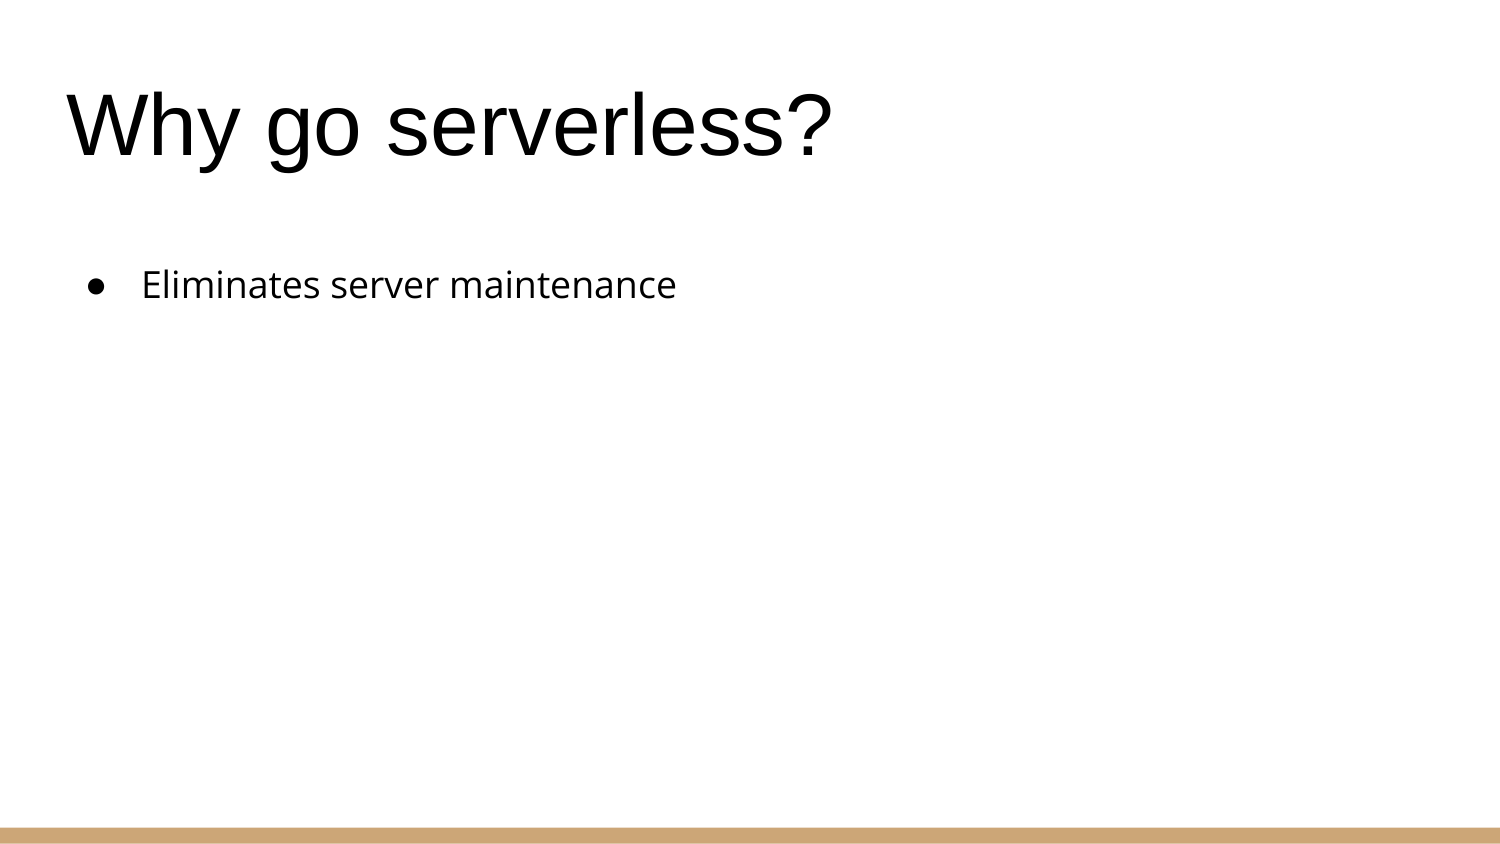

# Why go serverless?
Eliminates server maintenance